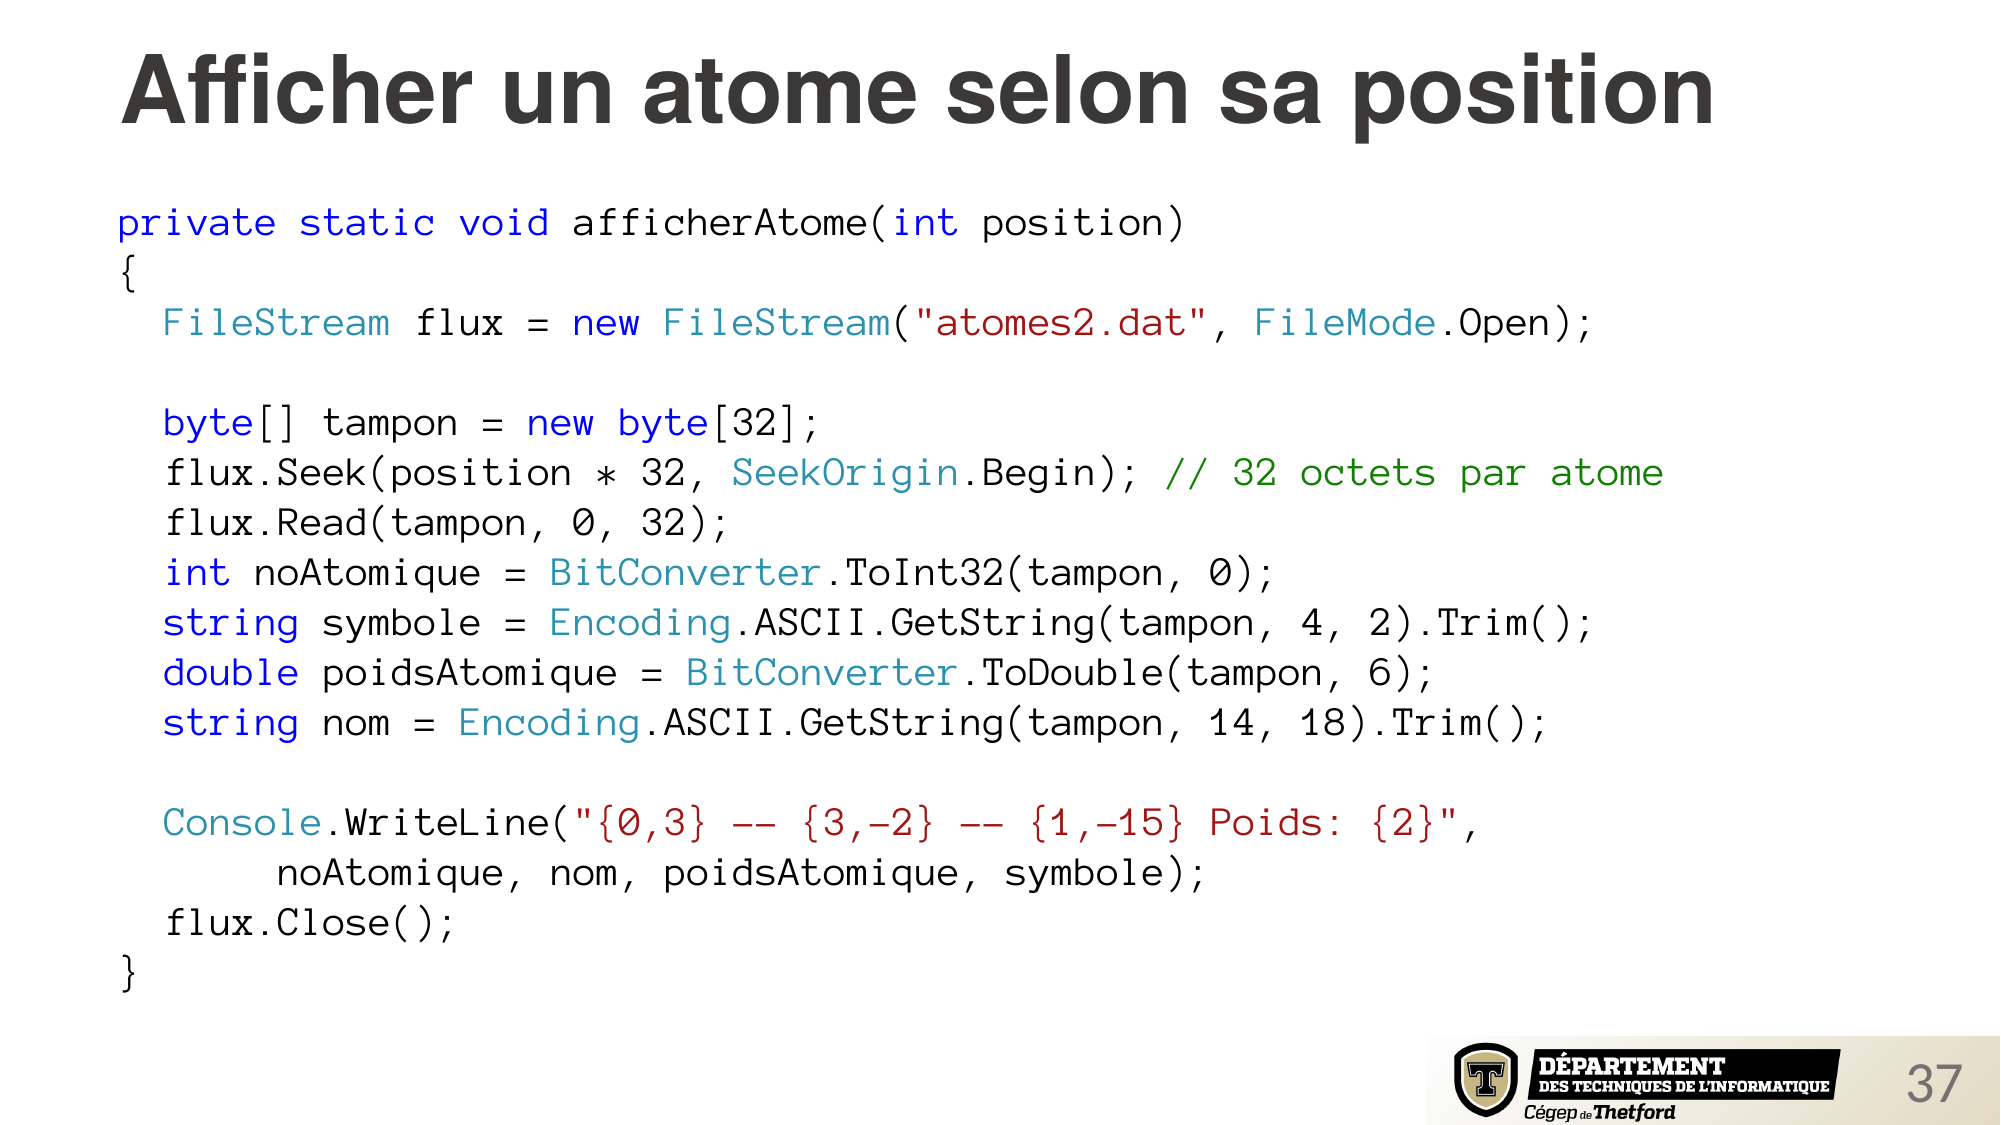

Afficher un atome selon sa position
private static void afficherAtome(int position)
{
  FileStream flux = new FileStream("atomes2.dat", FileMode.Open);

  byte[] tampon = new byte[32];
  flux.Seek(position * 32, SeekOrigin.Begin); // 32 octets par atome
  flux.Read(tampon, 0, 32);
  int noAtomique = BitConverter.ToInt32(tampon, 0);
  string symbole = Encoding.ASCII.GetString(tampon, 4, 2).Trim();
  double poidsAtomique = BitConverter.ToDouble(tampon, 6);
  string nom = Encoding.ASCII.GetString(tampon, 14, 18).Trim();

  Console.WriteLine("{0,3} -- {3,-2} -- {1,-15} Poids: {2}",
       noAtomique, nom, poidsAtomique, symbole);
  flux.Close();
}